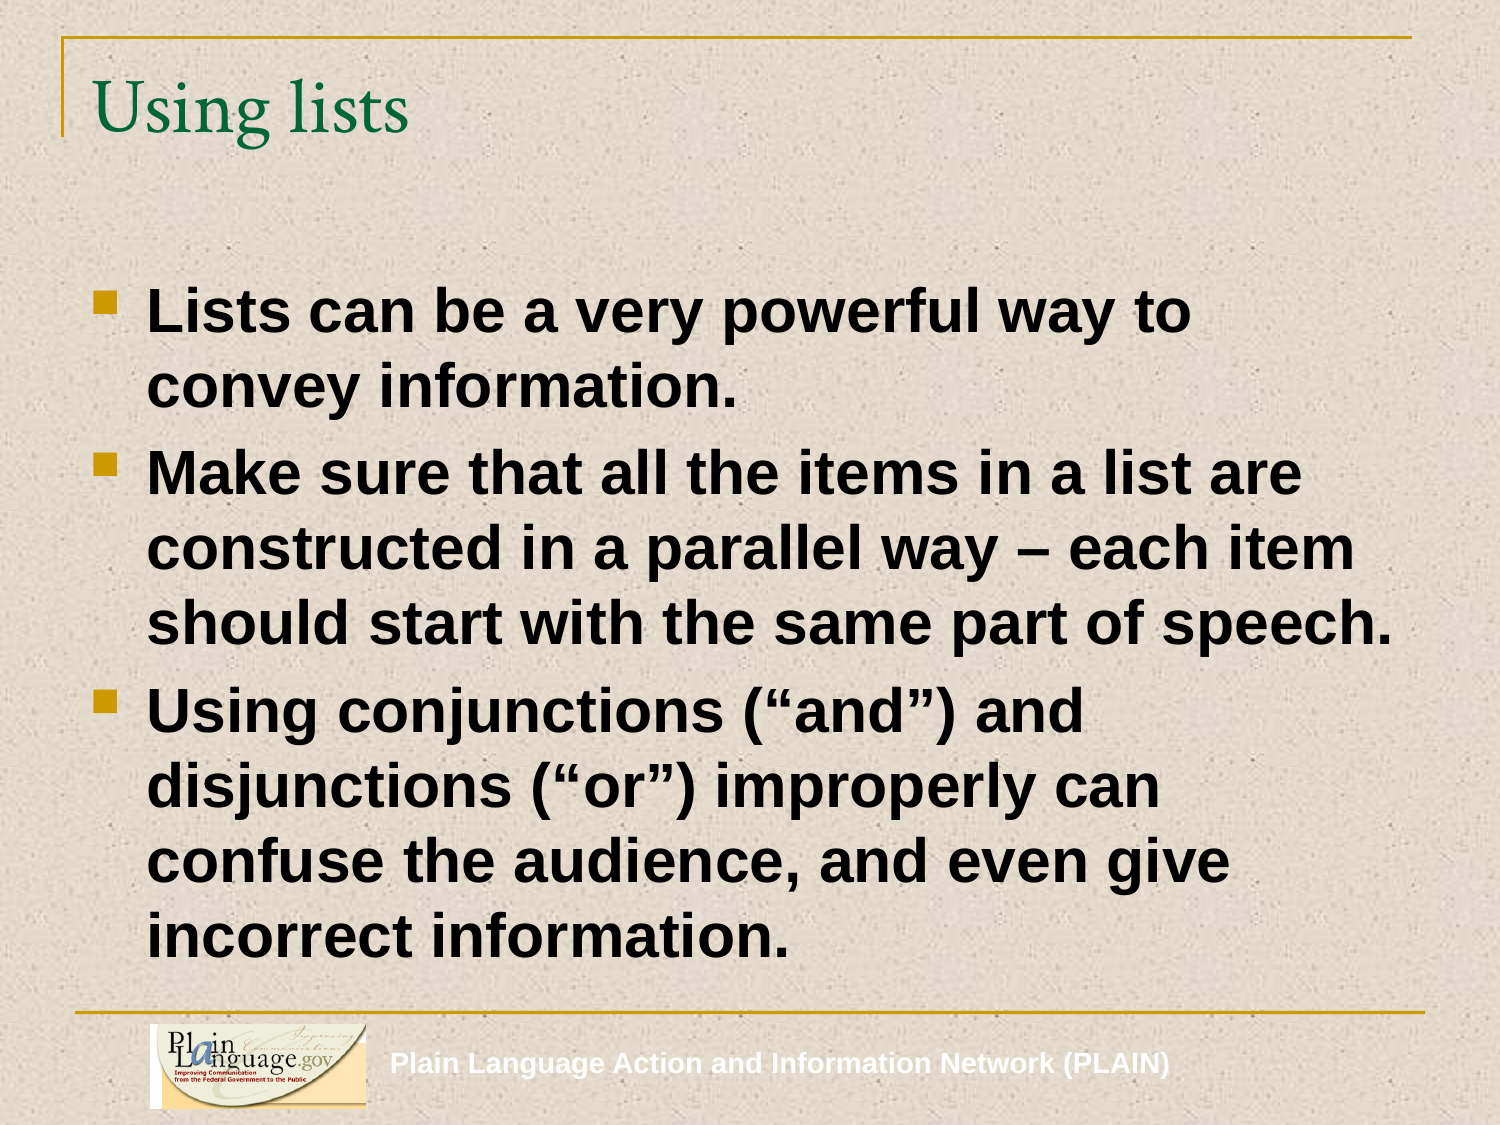

# Using lists
Lists can be a very powerful way to convey information.
Make sure that all the items in a list are constructed in a parallel way – each item should start with the same part of speech.
Using conjunctions (“and”) and disjunctions (“or”) improperly can confuse the audience, and even give incorrect information.